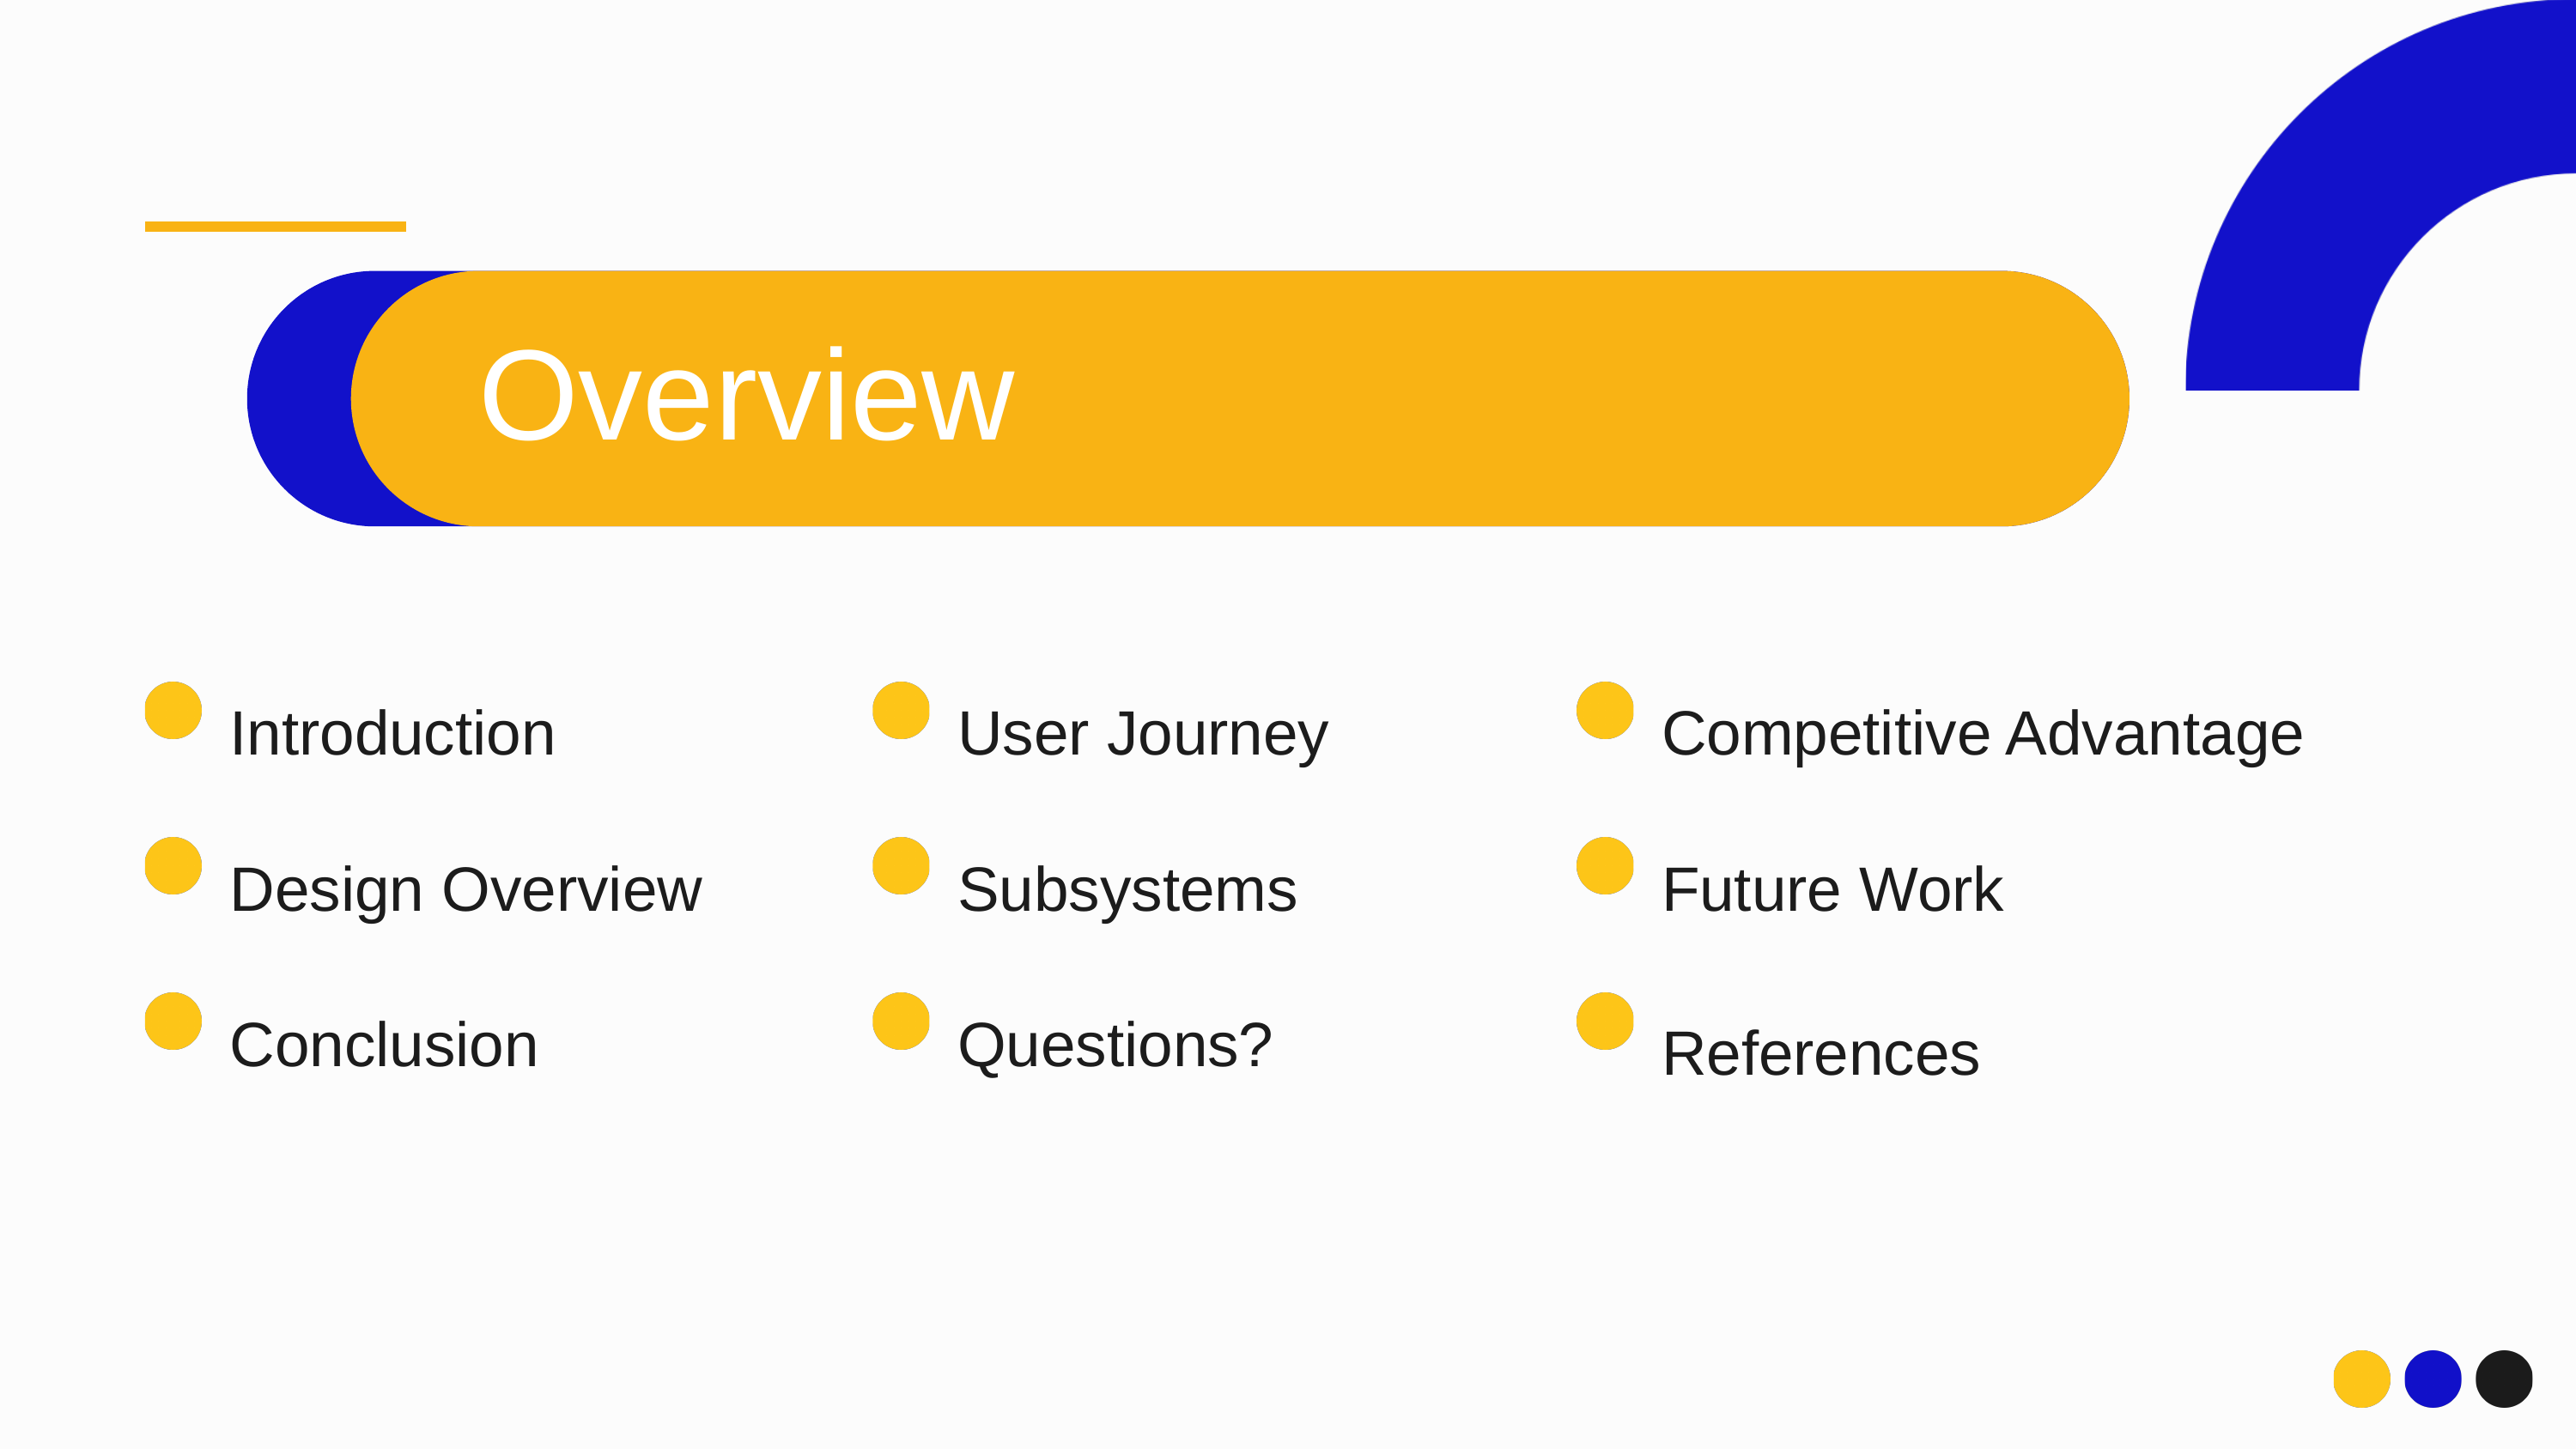

Overview
Introduction
User Journey
Competitive Advantage

Design Overview
Subsystems
Future Work

Conclusion
Questions?
References